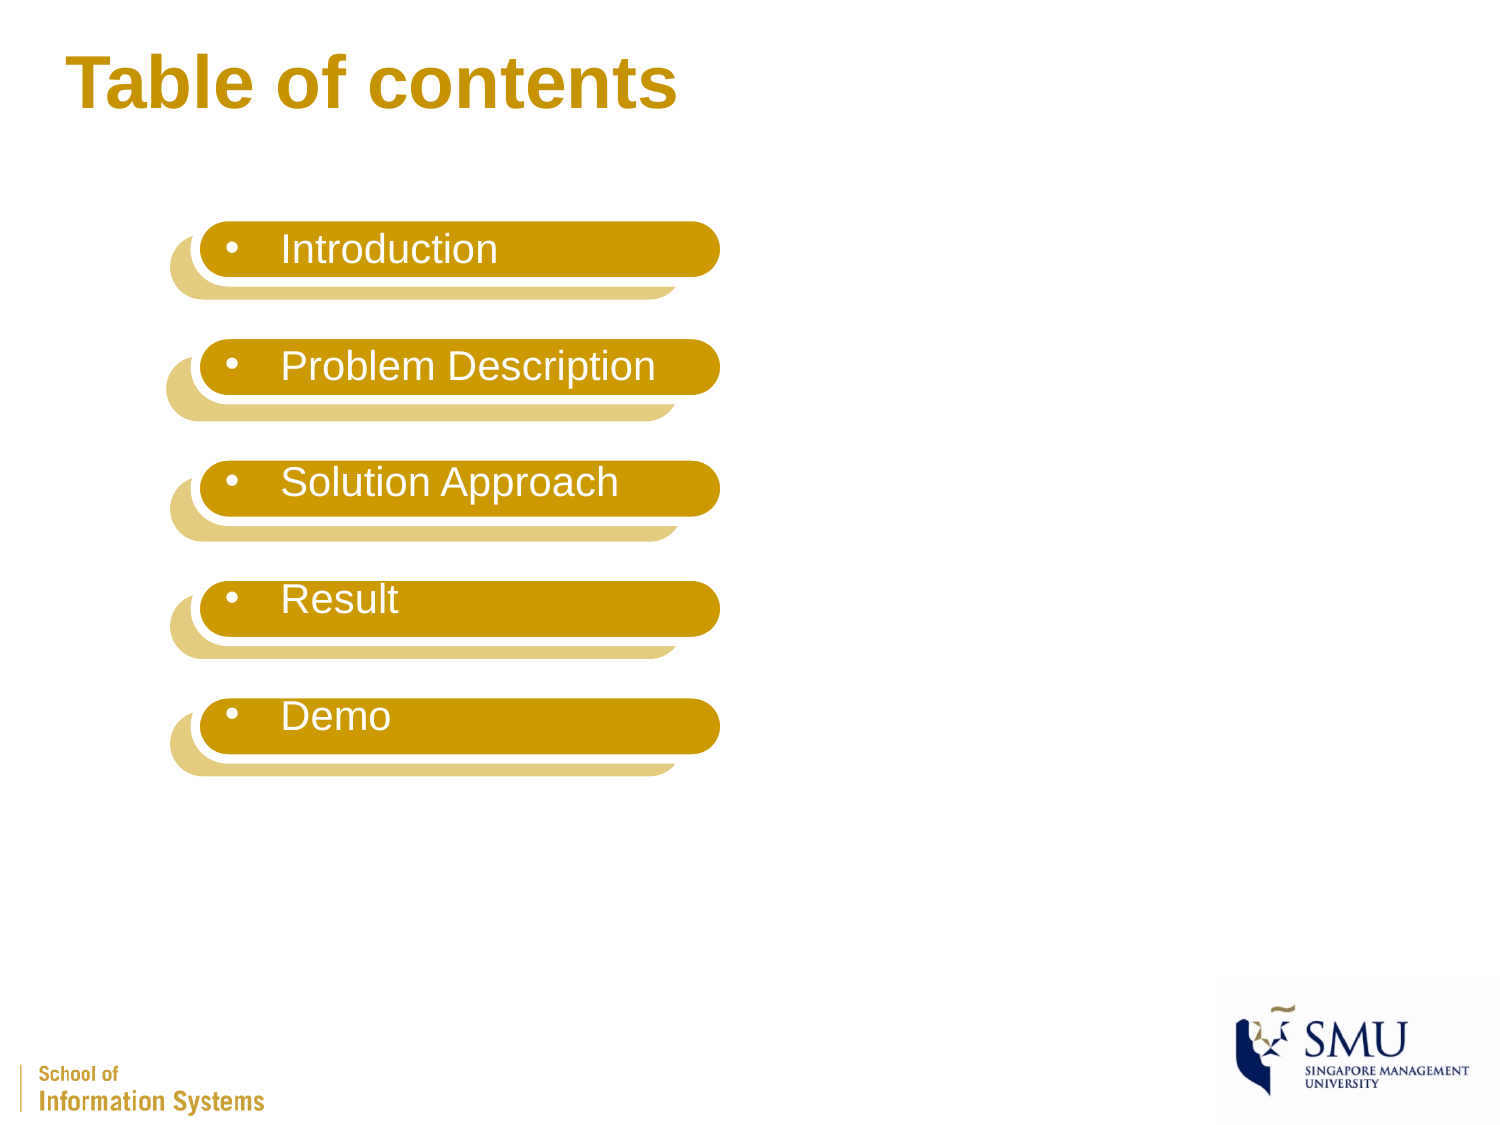

# Table of contents

Introduction

Problem Description

Solution Approach

Result

Demo